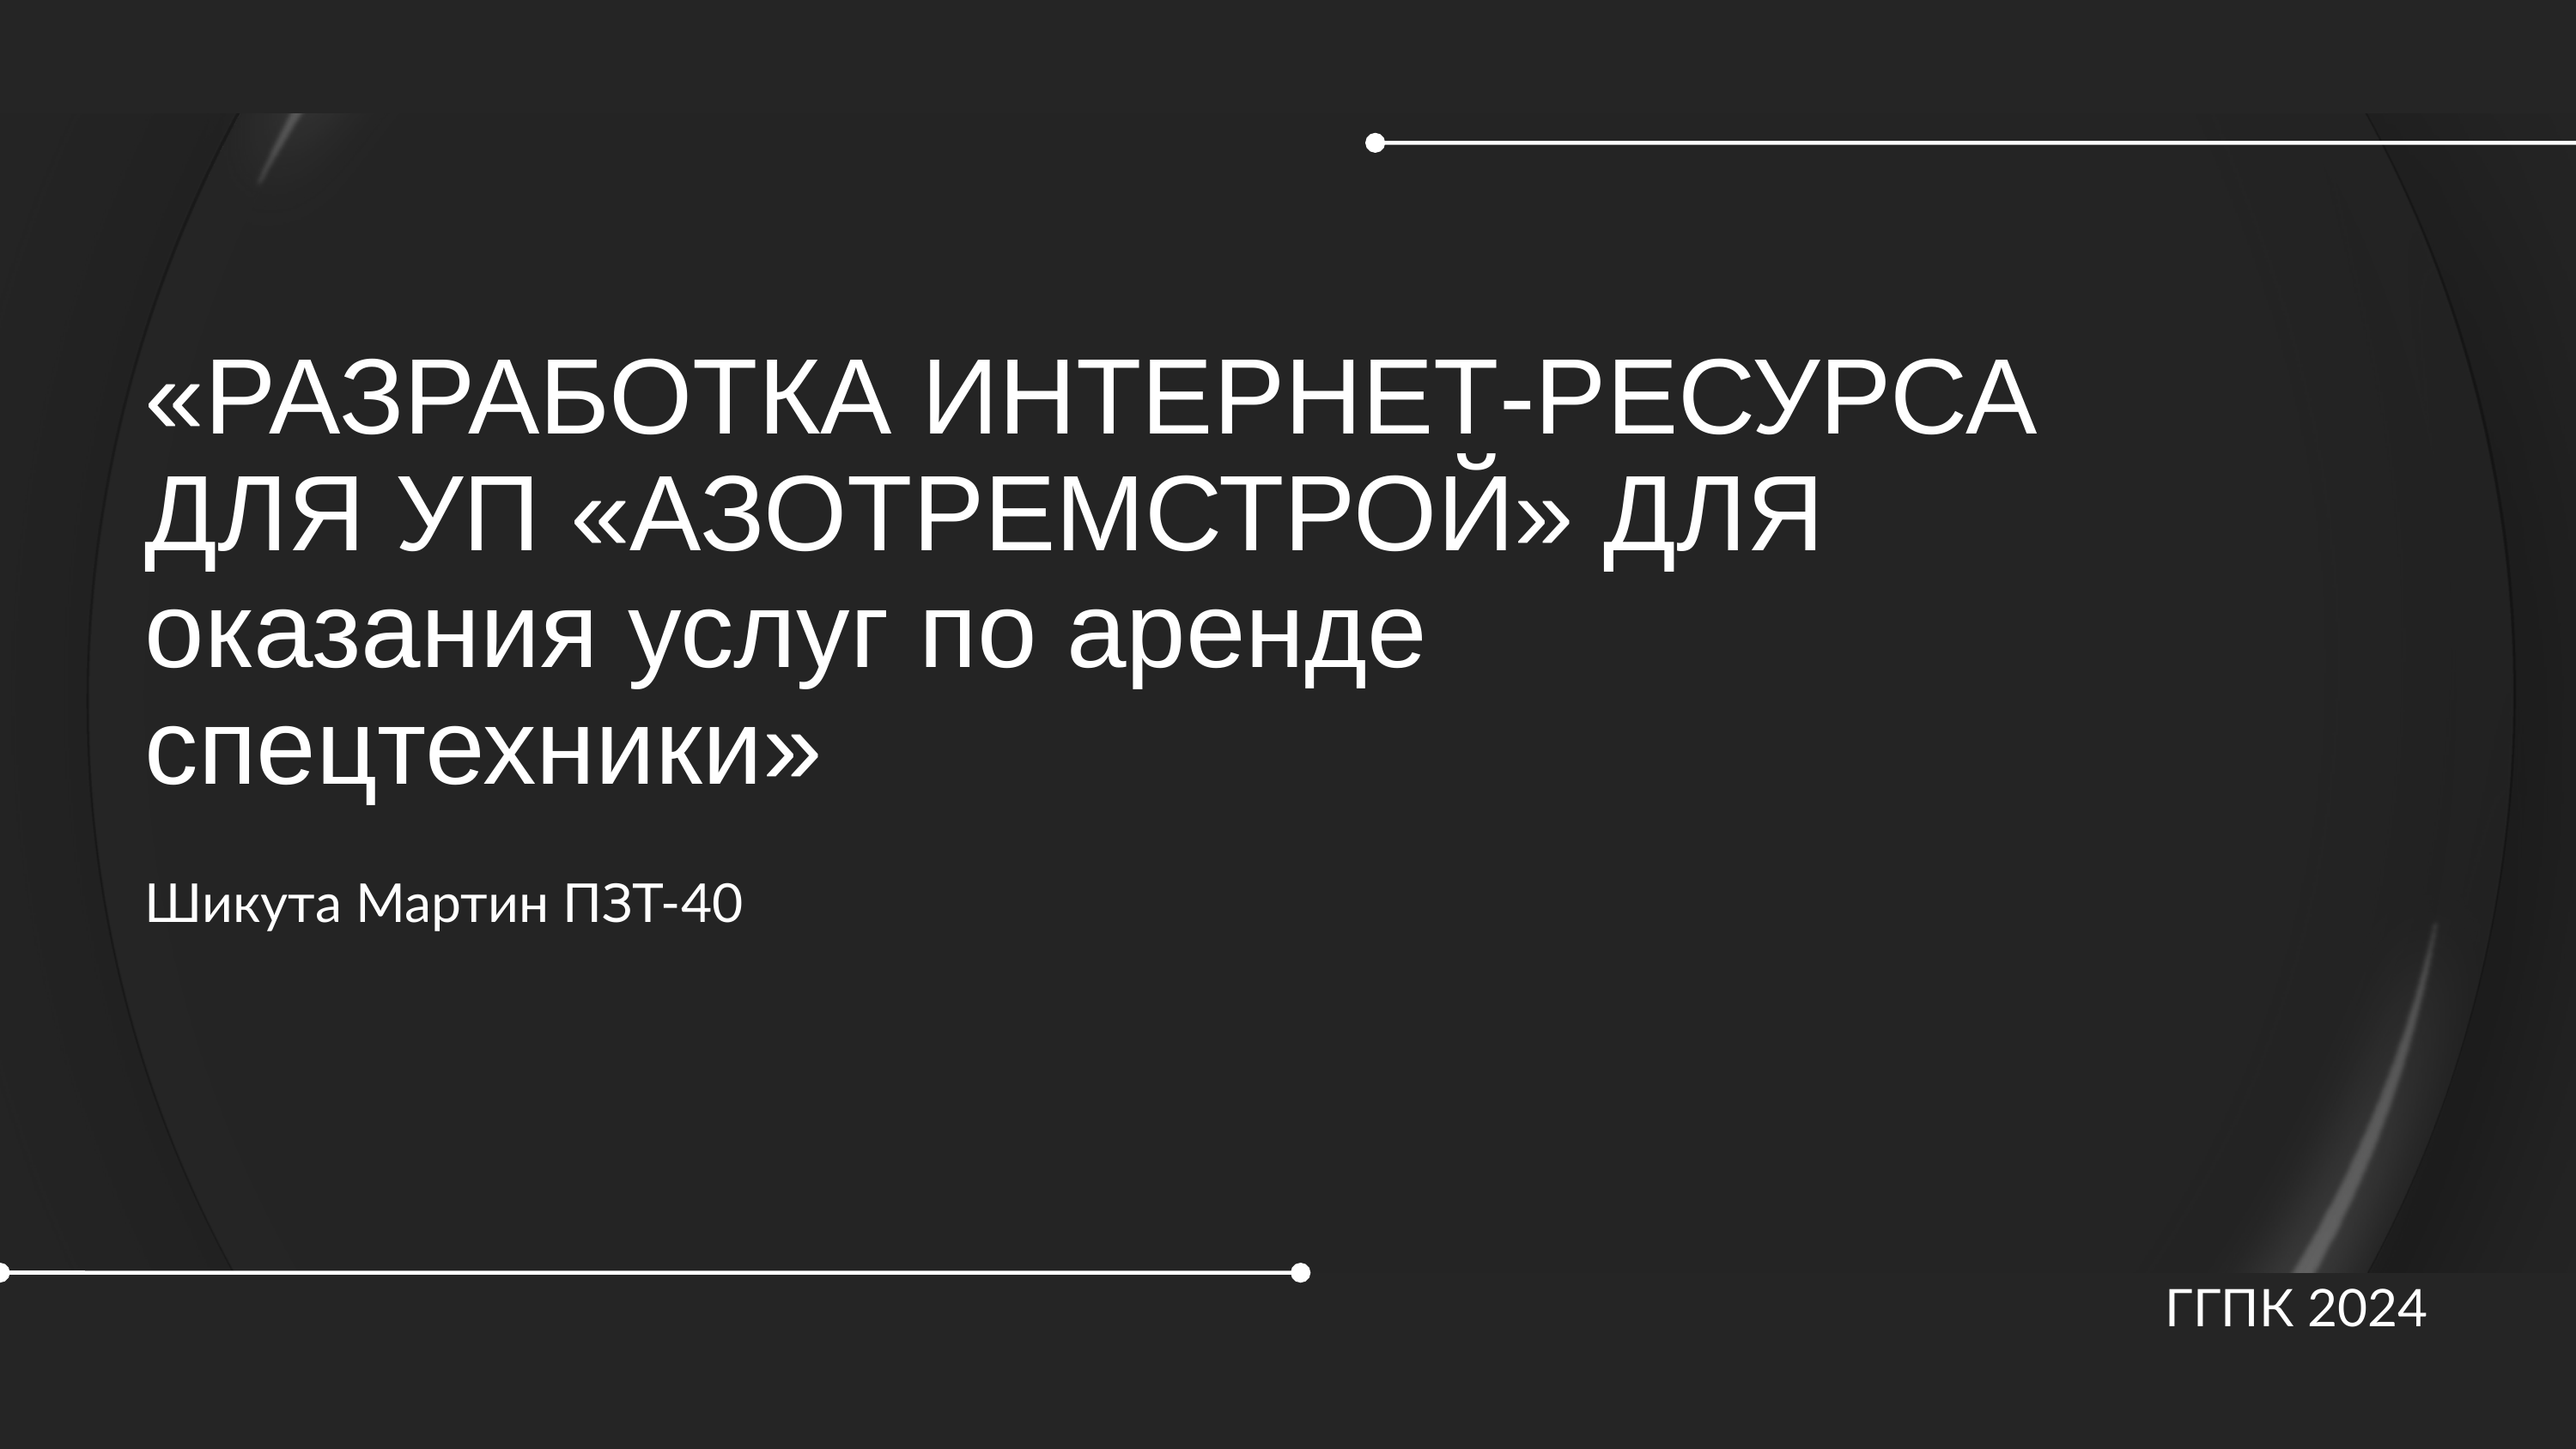

«РАЗРАБОТКА ИНТЕРНЕТ-РЕСУРСА ДЛЯ УП «АЗОТРЕМСТРОЙ» ДЛЯ
оказания услуг по аренде спецтехники»

Шикута Мартин ПЗТ-40
ГГПК 2024